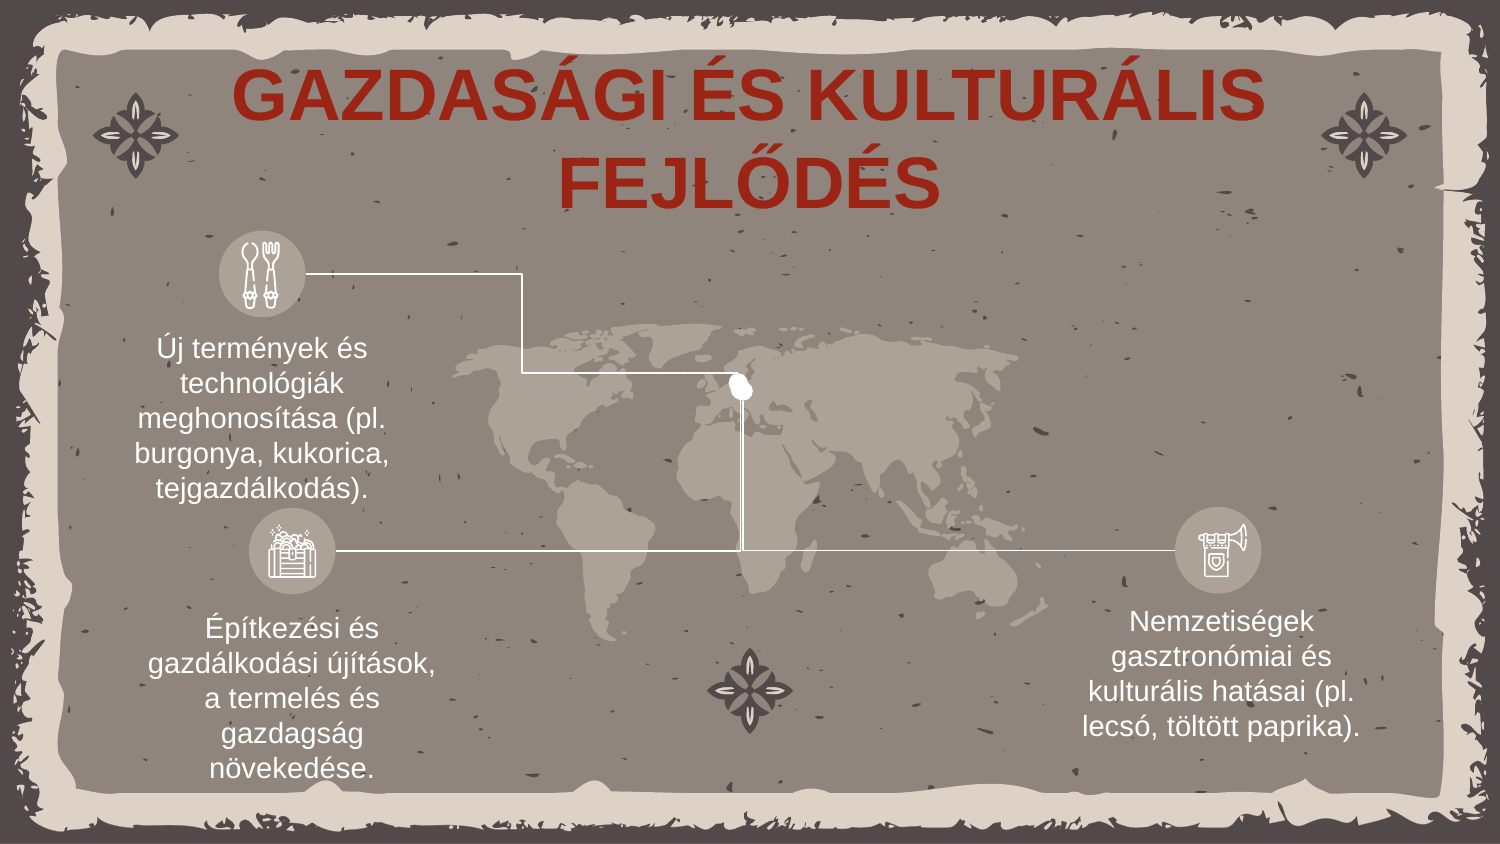

# GAZDASÁGI ÉS KULTURÁLIS FEJLŐDÉS

Új termények és technológiák meghonosítása (pl. burgonya, kukorica, tejgazdálkodás).

Építkezési és gazdálkodási újítások, a termelés és gazdagság növekedése.

Nemzetiségek gasztronómiai és kulturális hatásai (pl. lecsó, töltött paprika).